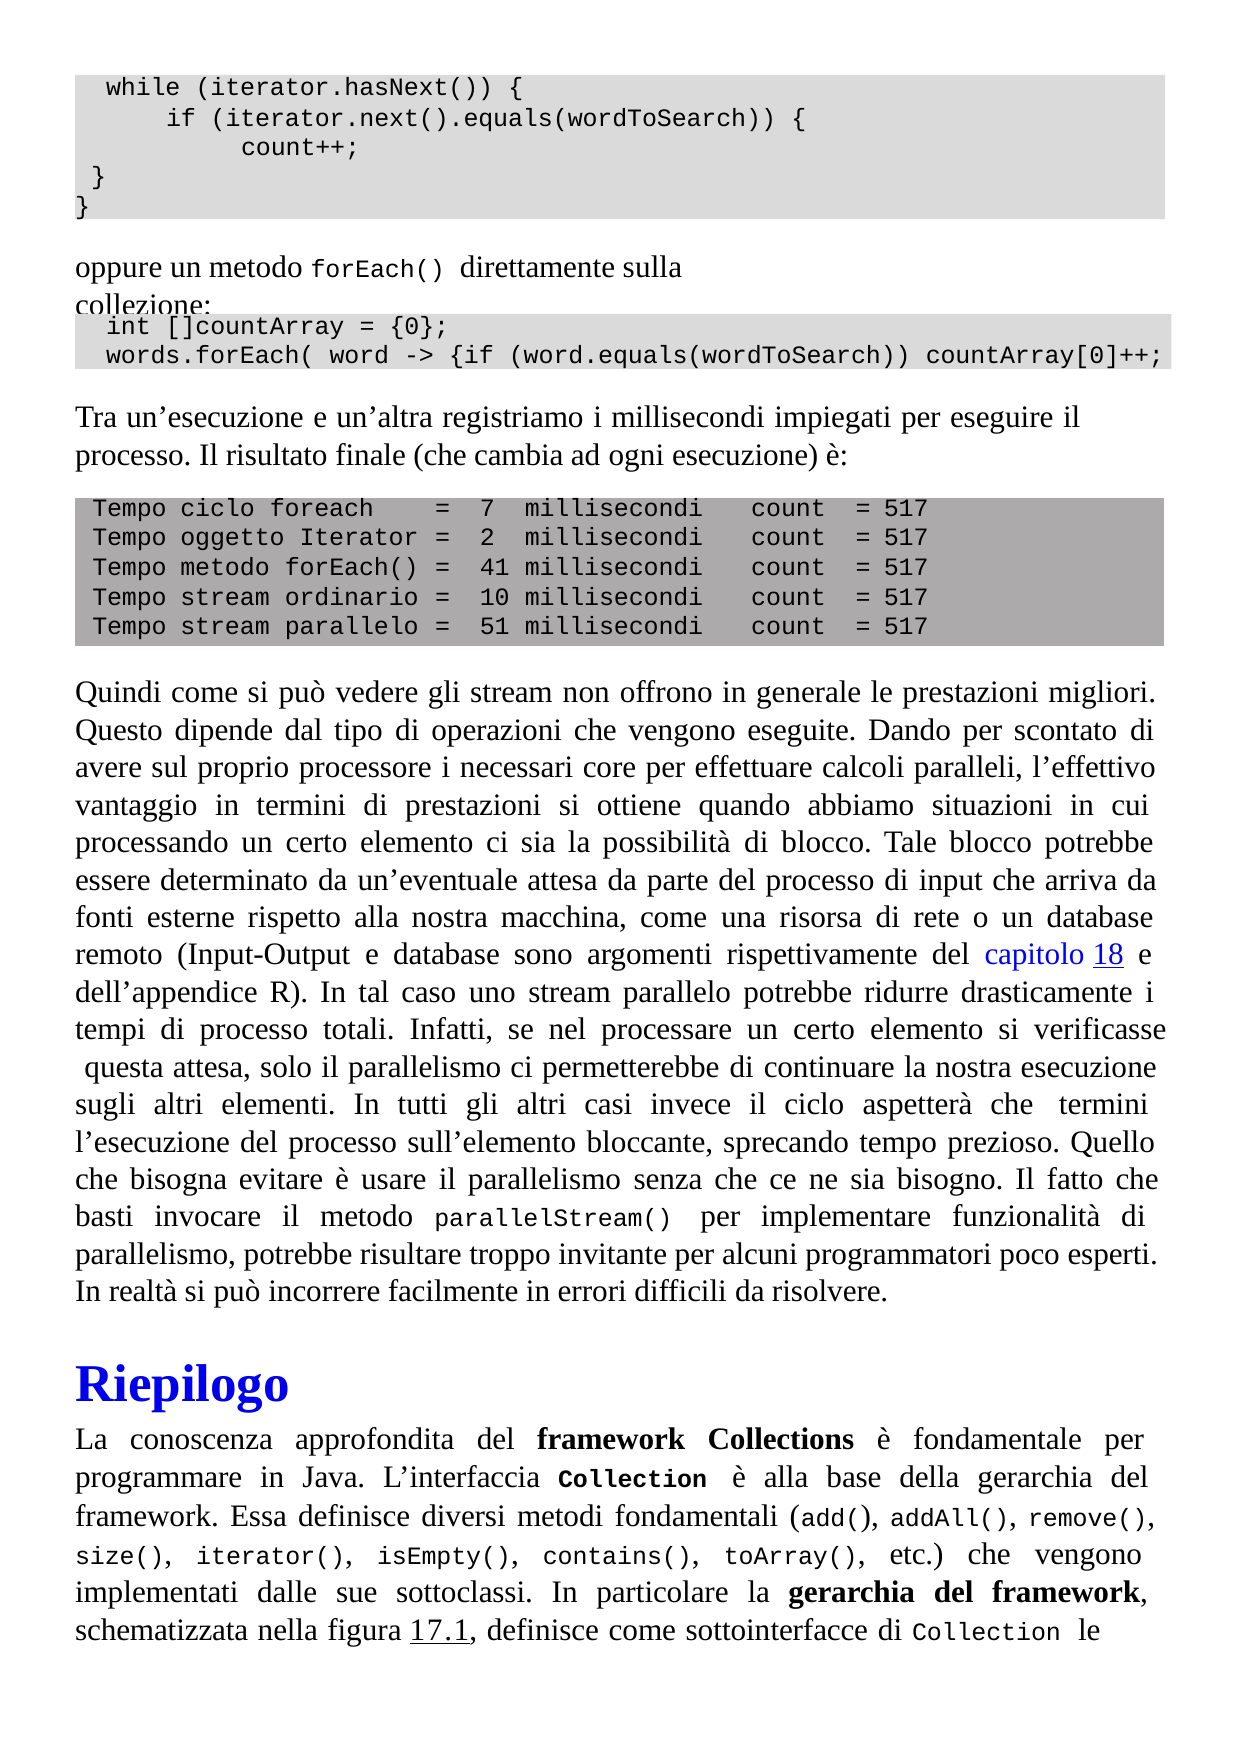

while (iterator.hasNext()) {
if (iterator.next().equals(wordToSearch)) {  count++;
}
}
oppure un metodo forEach() direttamente sulla collezione:
int []countArray = {0};
words.forEach( word -> {if (word.equals(wordToSearch)) countArray[0]++;
Tra un’esecuzione e un’altra registriamo i millisecondi impiegati per eseguire il  processo. Il risultato finale (che cambia ad ogni esecuzione) è:
| Tempo | ciclo foreach | = | 7 | millisecondi | count | = | 517 |
| --- | --- | --- | --- | --- | --- | --- | --- |
| Tempo | oggetto Iterator | = | 2 | millisecondi | count | = | 517 |
| Tempo | metodo forEach() | = | 41 | millisecondi | count | = | 517 |
| Tempo | stream ordinario | = | 10 | millisecondi | count | = | 517 |
| Tempo | stream parallelo | = | 51 | millisecondi | count | = | 517 |
Quindi come si può vedere gli stream non offrono in generale le prestazioni migliori.  Questo dipende dal tipo di operazioni che vengono eseguite. Dando per scontato di  avere sul proprio processore i necessari core per effettuare calcoli paralleli, l’effettivo  vantaggio in termini di prestazioni si ottiene quando abbiamo situazioni in cui  processando un certo elemento ci sia la possibilità di blocco. Tale blocco potrebbe  essere determinato da un’eventuale attesa da parte del processo di input che arriva da  fonti esterne rispetto alla nostra macchina, come una risorsa di rete o un database  remoto (Input-Output e database sono argomenti rispettivamente del capitolo 18 e  dell’appendice R). In tal caso uno stream parallelo potrebbe ridurre drasticamente i  tempi di processo totali. Infatti, se nel processare un certo elemento si verificasse  questa attesa, solo il parallelismo ci permetterebbe di continuare la nostra esecuzione  sugli altri elementi. In tutti gli altri casi invece il ciclo aspetterà che termini  l’esecuzione del processo sull’elemento bloccante, sprecando tempo prezioso. Quello  che bisogna evitare è usare il parallelismo senza che ce ne sia bisogno. Il fatto che  basti invocare il metodo parallelStream() per implementare funzionalità di  parallelismo, potrebbe risultare troppo invitante per alcuni programmatori poco esperti.  In realtà si può incorrere facilmente in errori difficili da risolvere.

Riepilogo
La conoscenza approfondita del framework Collections è fondamentale per  programmare in Java. L’interfaccia Collection è alla base della gerarchia del  framework. Essa definisce diversi metodi fondamentali (add(), addAll(), remove(),  size(), iterator(), isEmpty(), contains(), toArray(), etc.) che vengono  implementati dalle sue sottoclassi. In particolare la gerarchia del framework,  schematizzata nella figura 17.1, definisce come sottointerfacce di Collection le